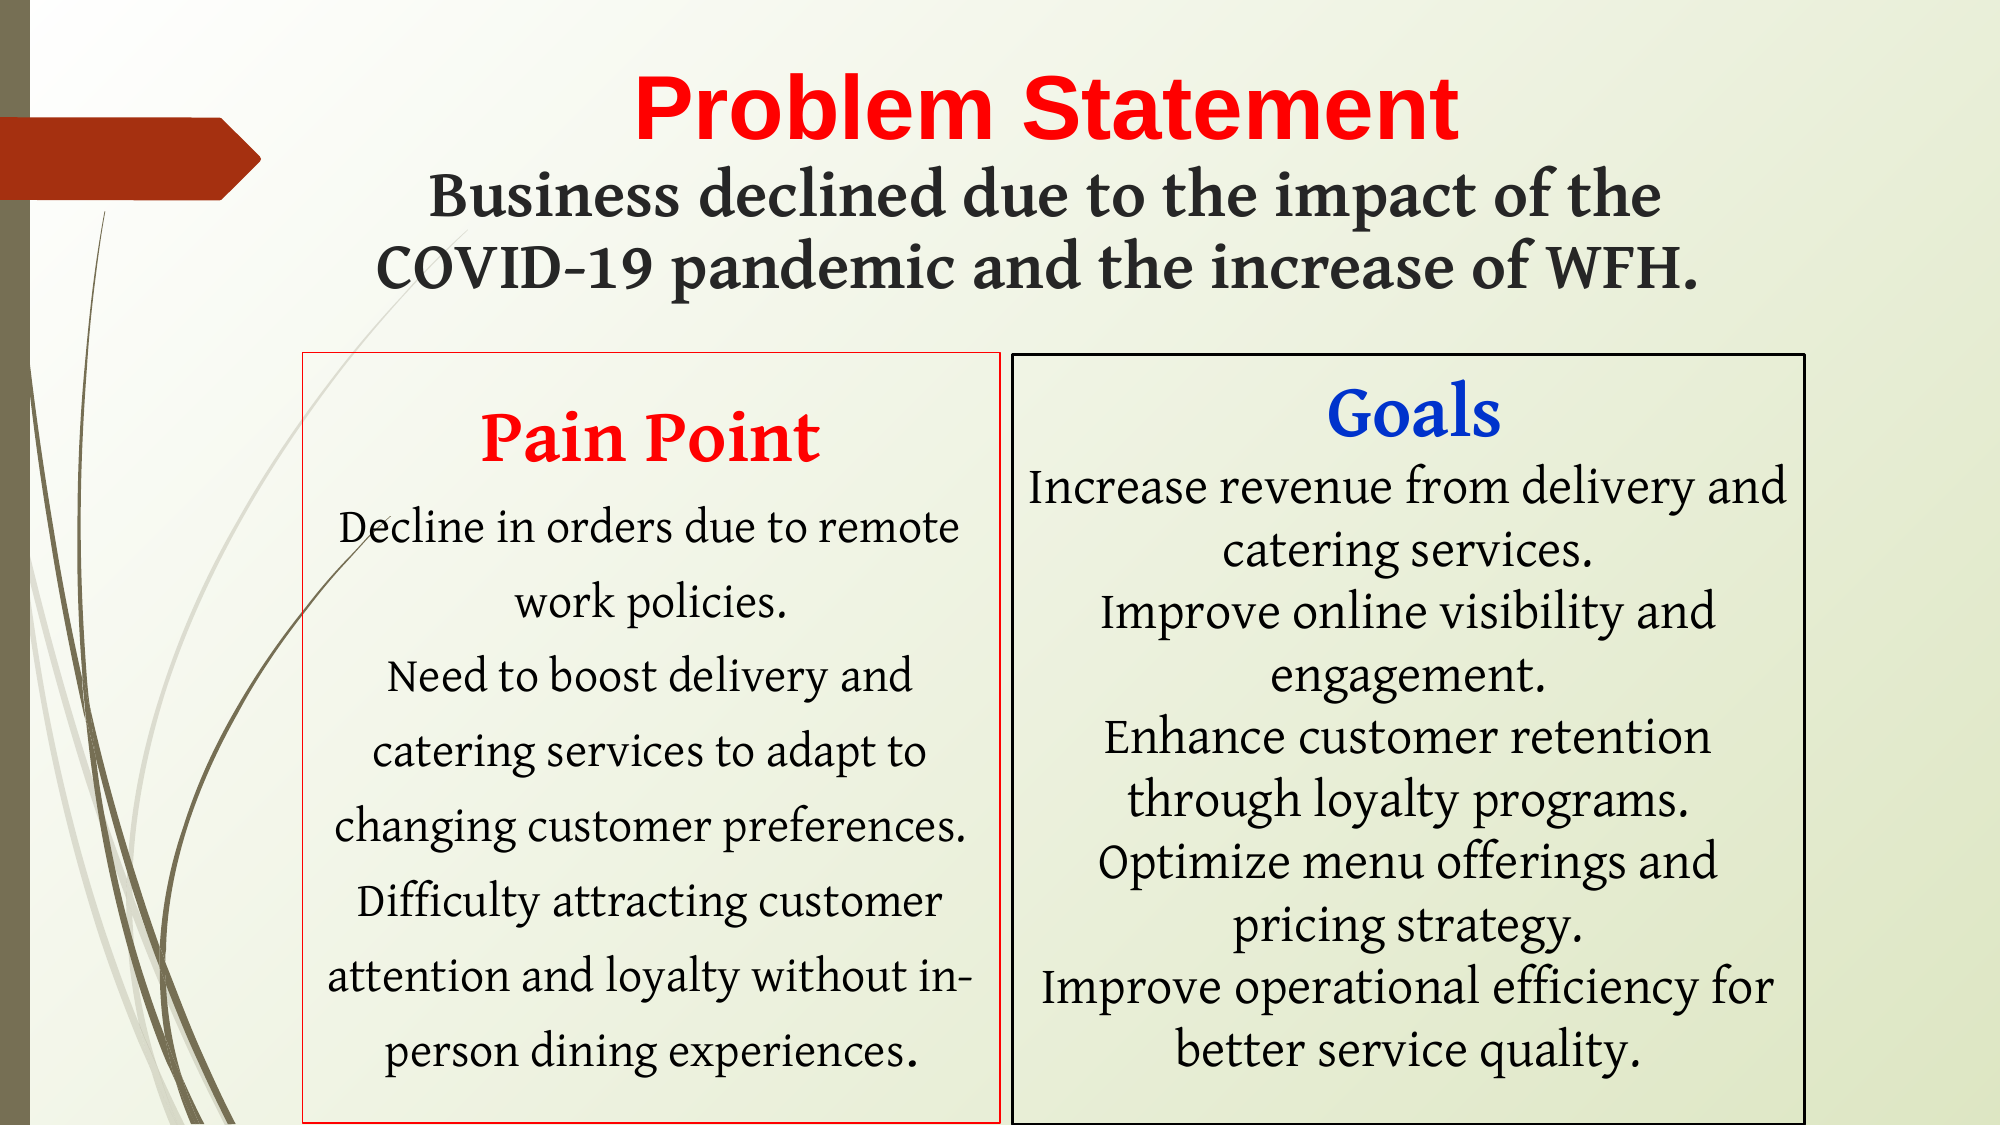

# Problem Statement Business declined due to the impact of the COVID-19 pandemic and the increase of WFH.
Pain Point
Decline in orders due to remote work policies.
Need to boost delivery and catering services to adapt to changing customer preferences.
Difficulty attracting customer attention and loyalty without in-person dining experiences.

Goals
Increase revenue from delivery and catering services.
Improve online visibility and engagement.
Enhance customer retention through loyalty programs.
Optimize menu offerings and pricing strategy.
Improve operational efficiency for better service quality.